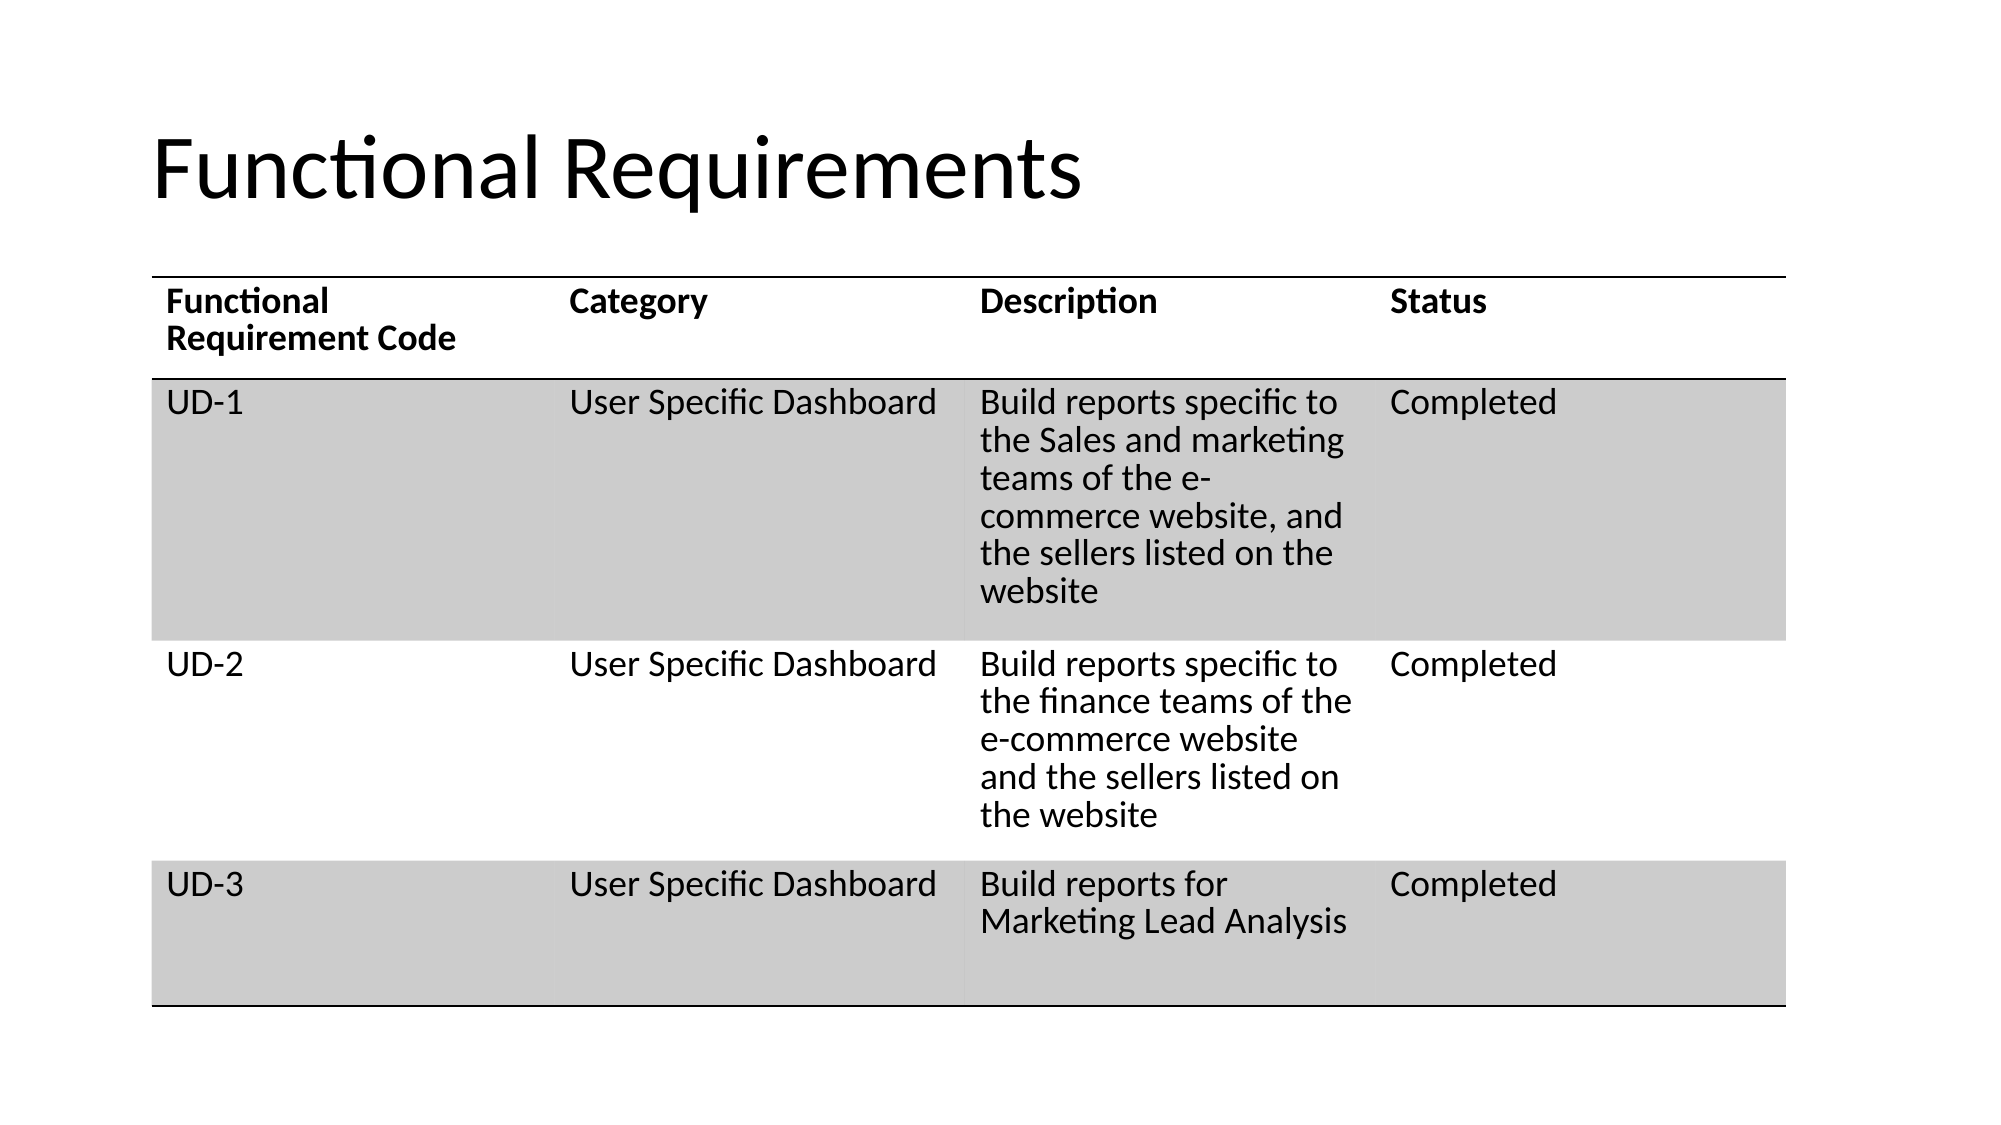

# Functional Requirements
| Functional Requirement Code | Category | Description | Status |
| --- | --- | --- | --- |
| UD-1 | User Specific Dashboard | Build reports specific to the Sales and marketing teams of the e-commerce website, and the sellers listed on the website | Completed |
| UD-2 | User Specific Dashboard | Build reports specific to the finance teams of the e-commerce website and the sellers listed on the website | Completed |
| UD-3 | User Specific Dashboard | Build reports for Marketing Lead Analysis | Completed |